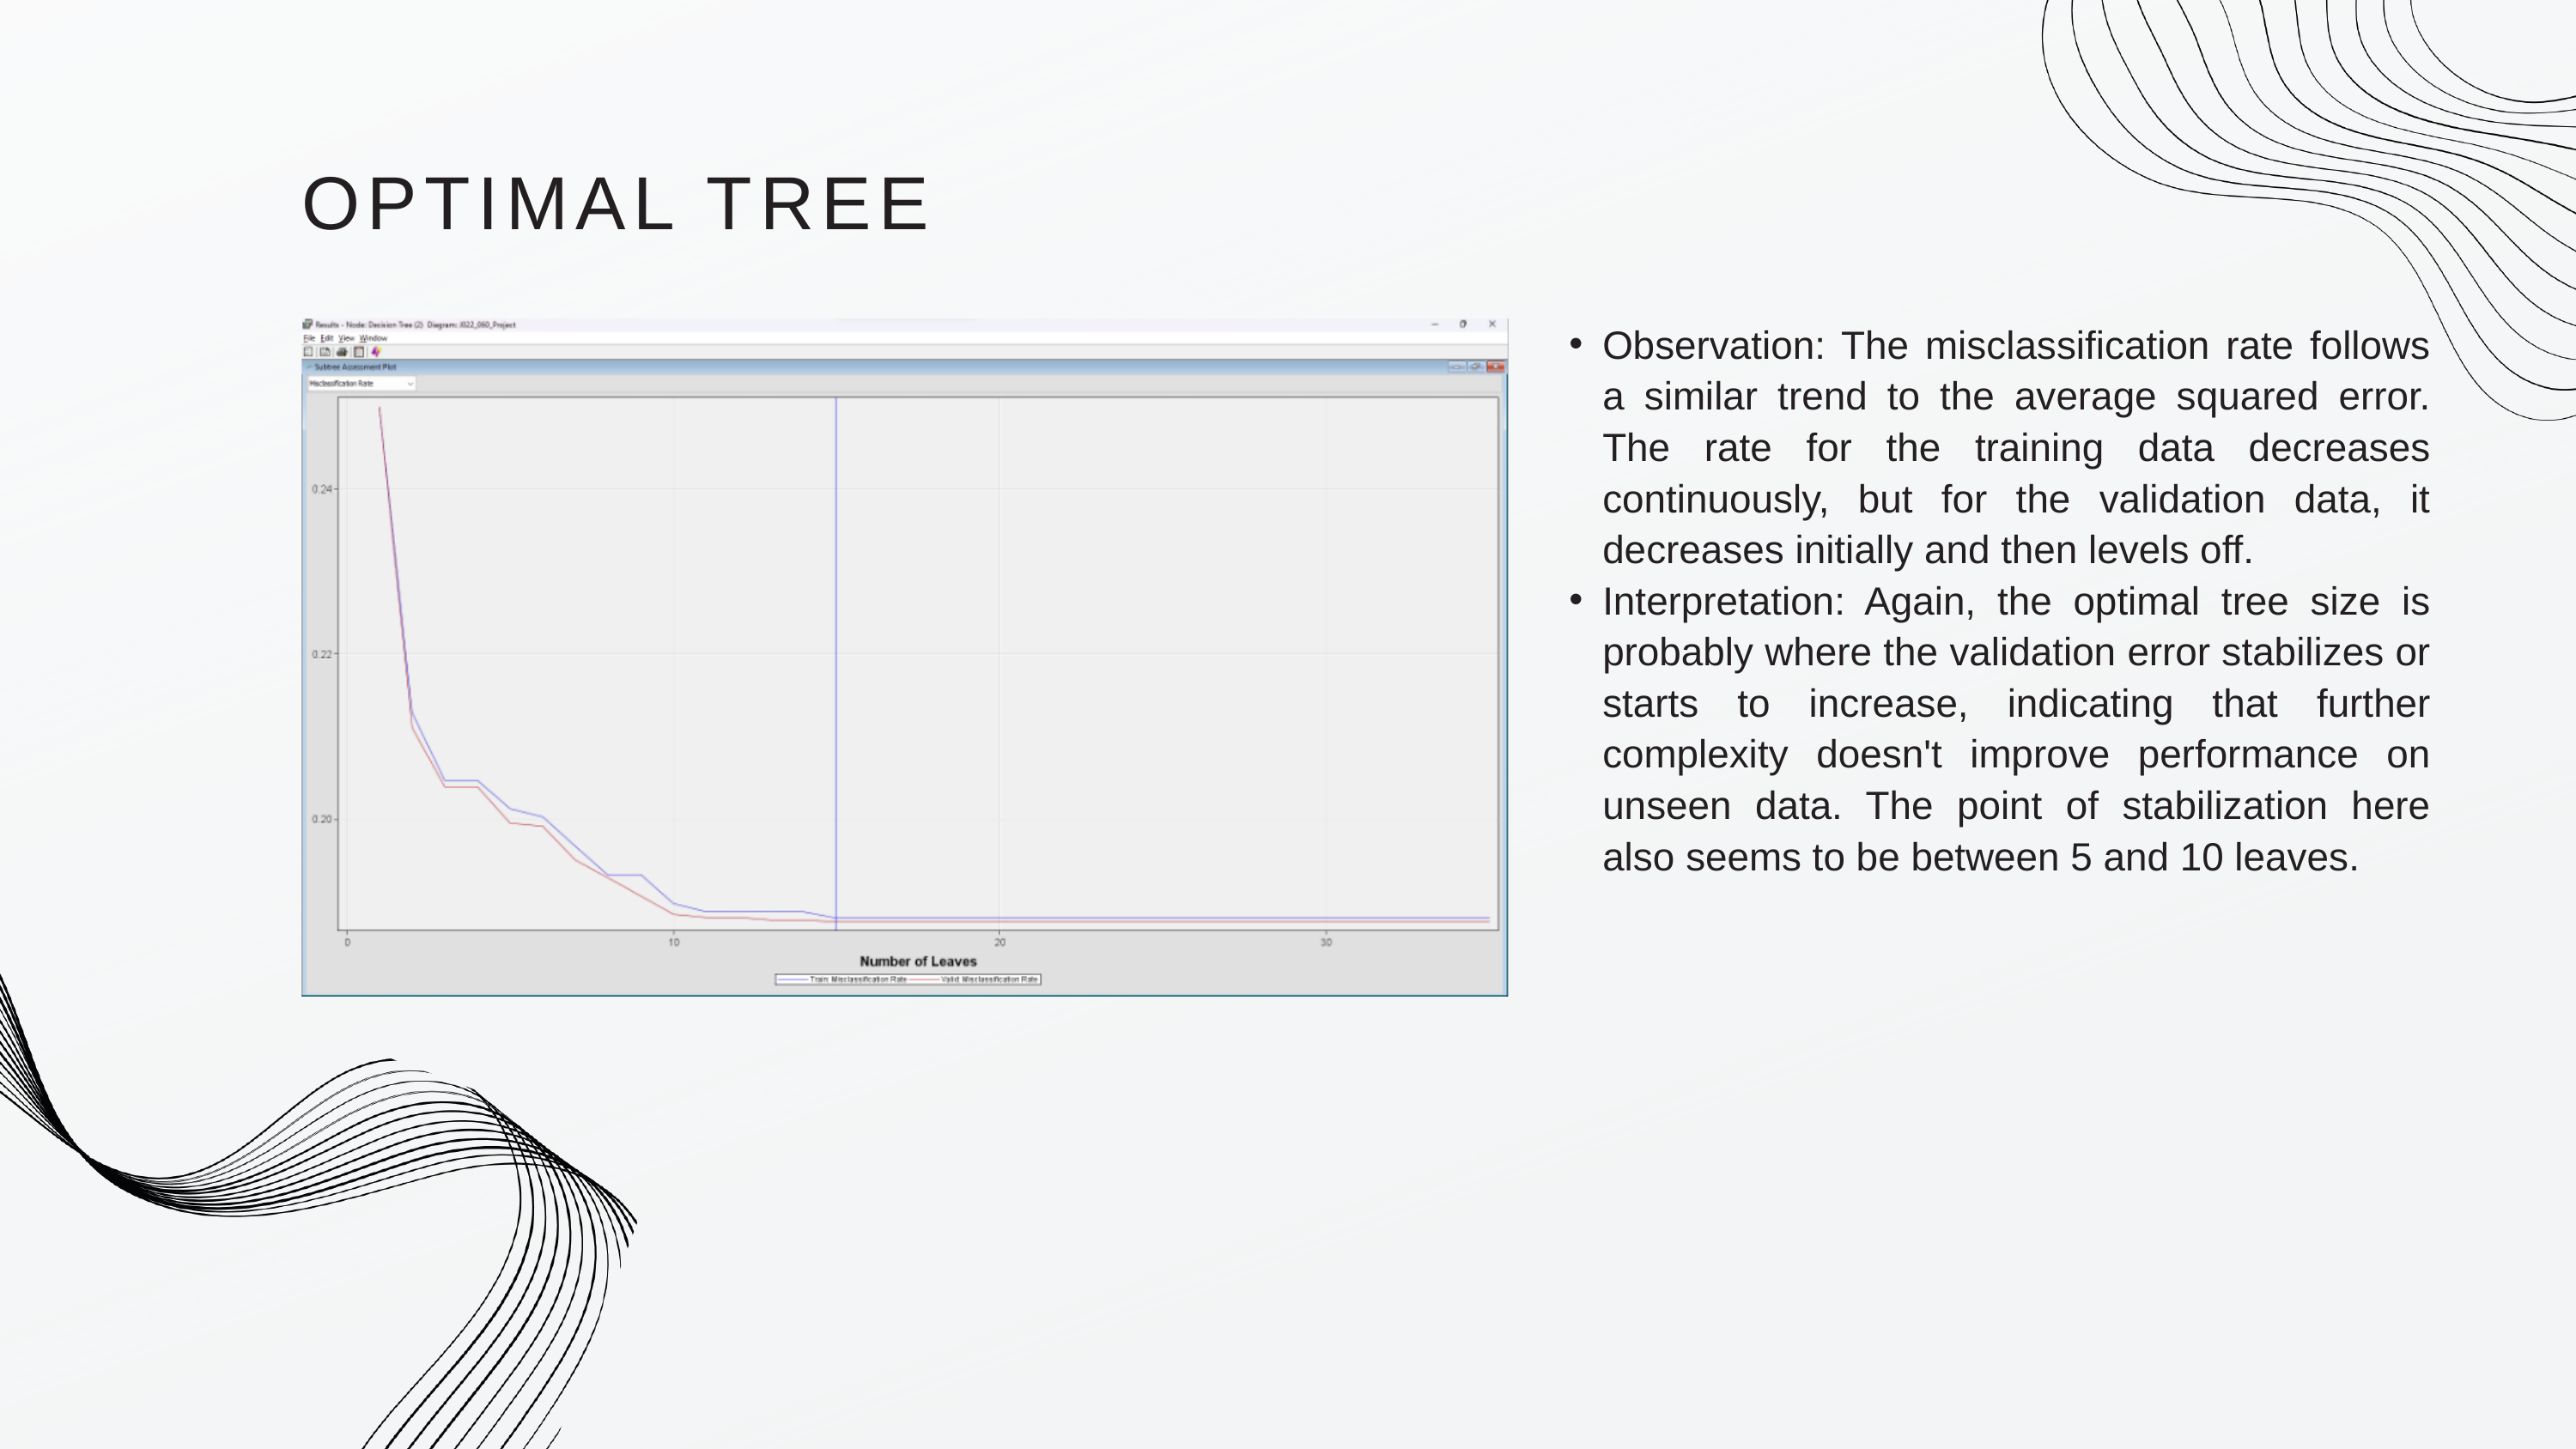

OPTIMAL TREE
Observation: The misclassification rate follows a similar trend to the average squared error. The rate for the training data decreases continuously, but for the validation data, it decreases initially and then levels off.
Interpretation: Again, the optimal tree size is probably where the validation error stabilizes or starts to increase, indicating that further complexity doesn't improve performance on unseen data. The point of stabilization here also seems to be between 5 and 10 leaves.